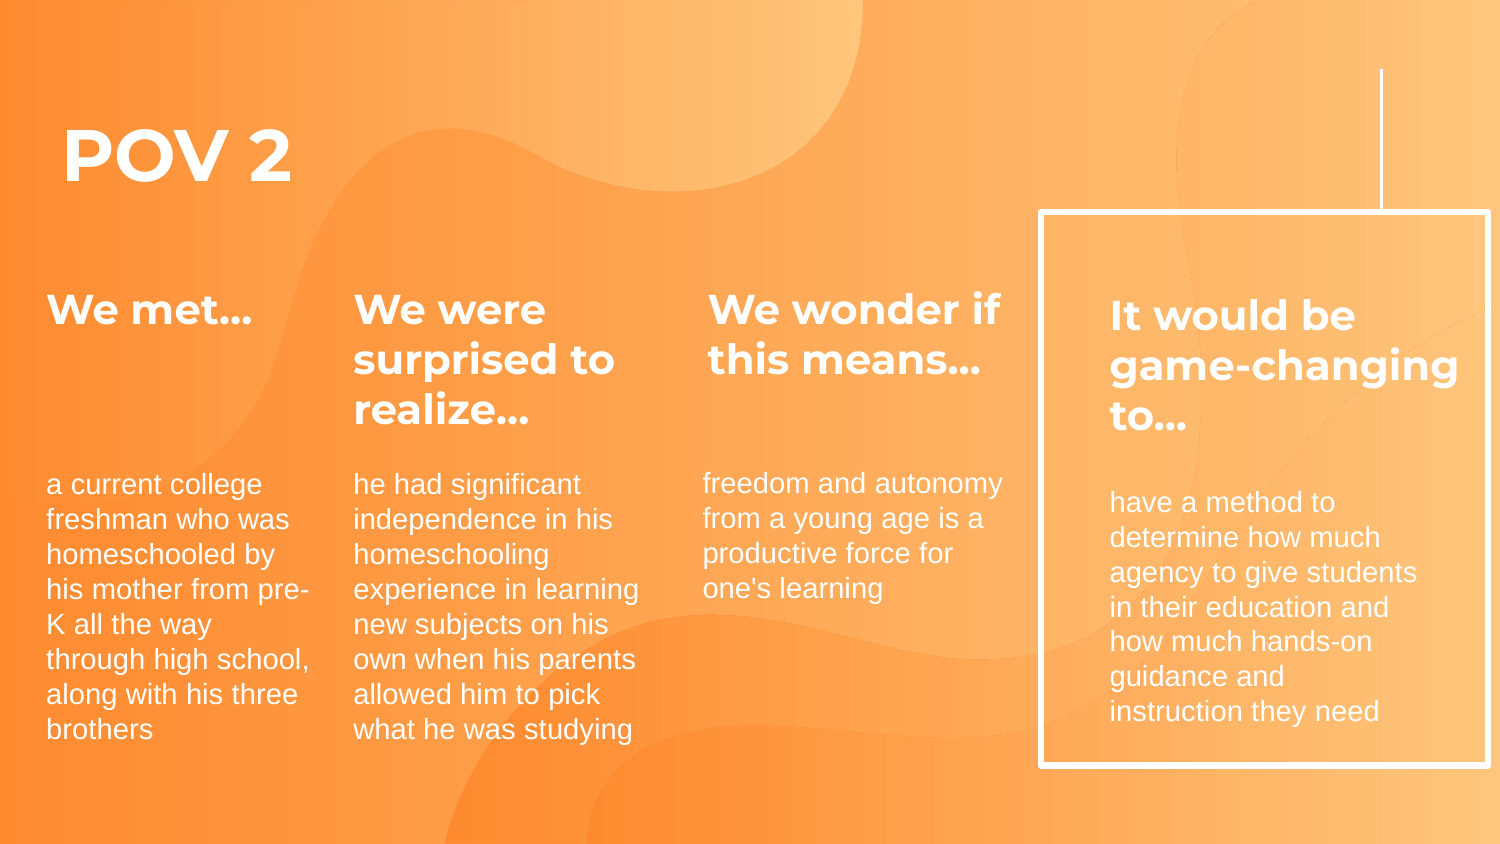

# POV 2

We met…
We were
surprised to realize…
We wonder if this means…
It would be game-changing to…
freedom and autonomy from a young age is a productive force for one's learning
have a method to determine how much agency to give students in their education and how much hands-on guidance and instruction they need
he had significant independence in his homeschooling experience in learning new subjects on his own when his parents allowed him to pick what he was studying
a current college freshman who was homeschooled by his mother from pre-K all the way through high school, along with his three brothers